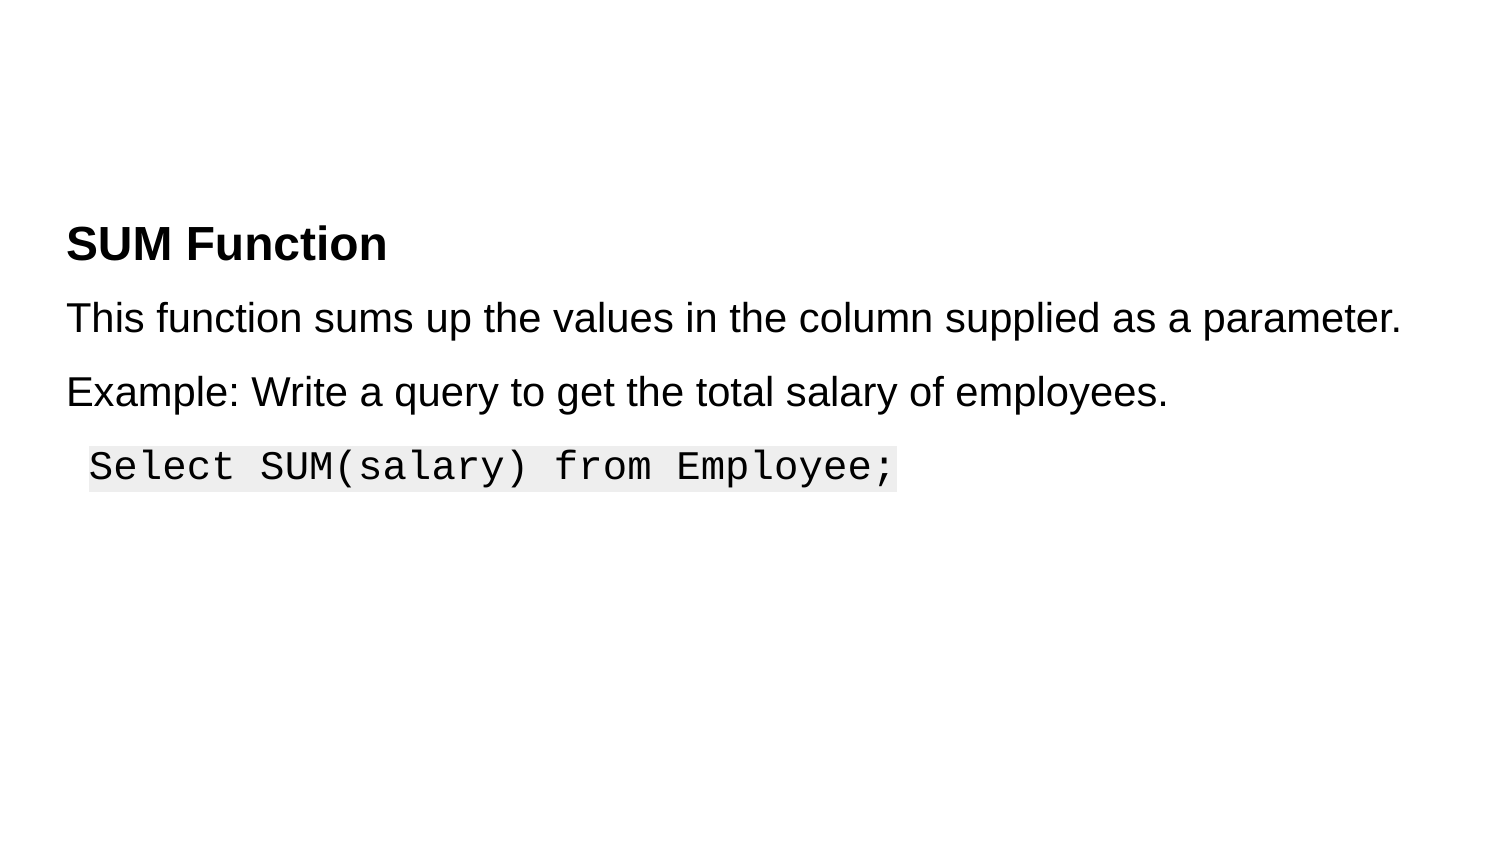

SUM Function
This function sums up the values in the column supplied as a parameter.
Example: Write a query to get the total salary of employees.
Select SUM(salary) from Employee;